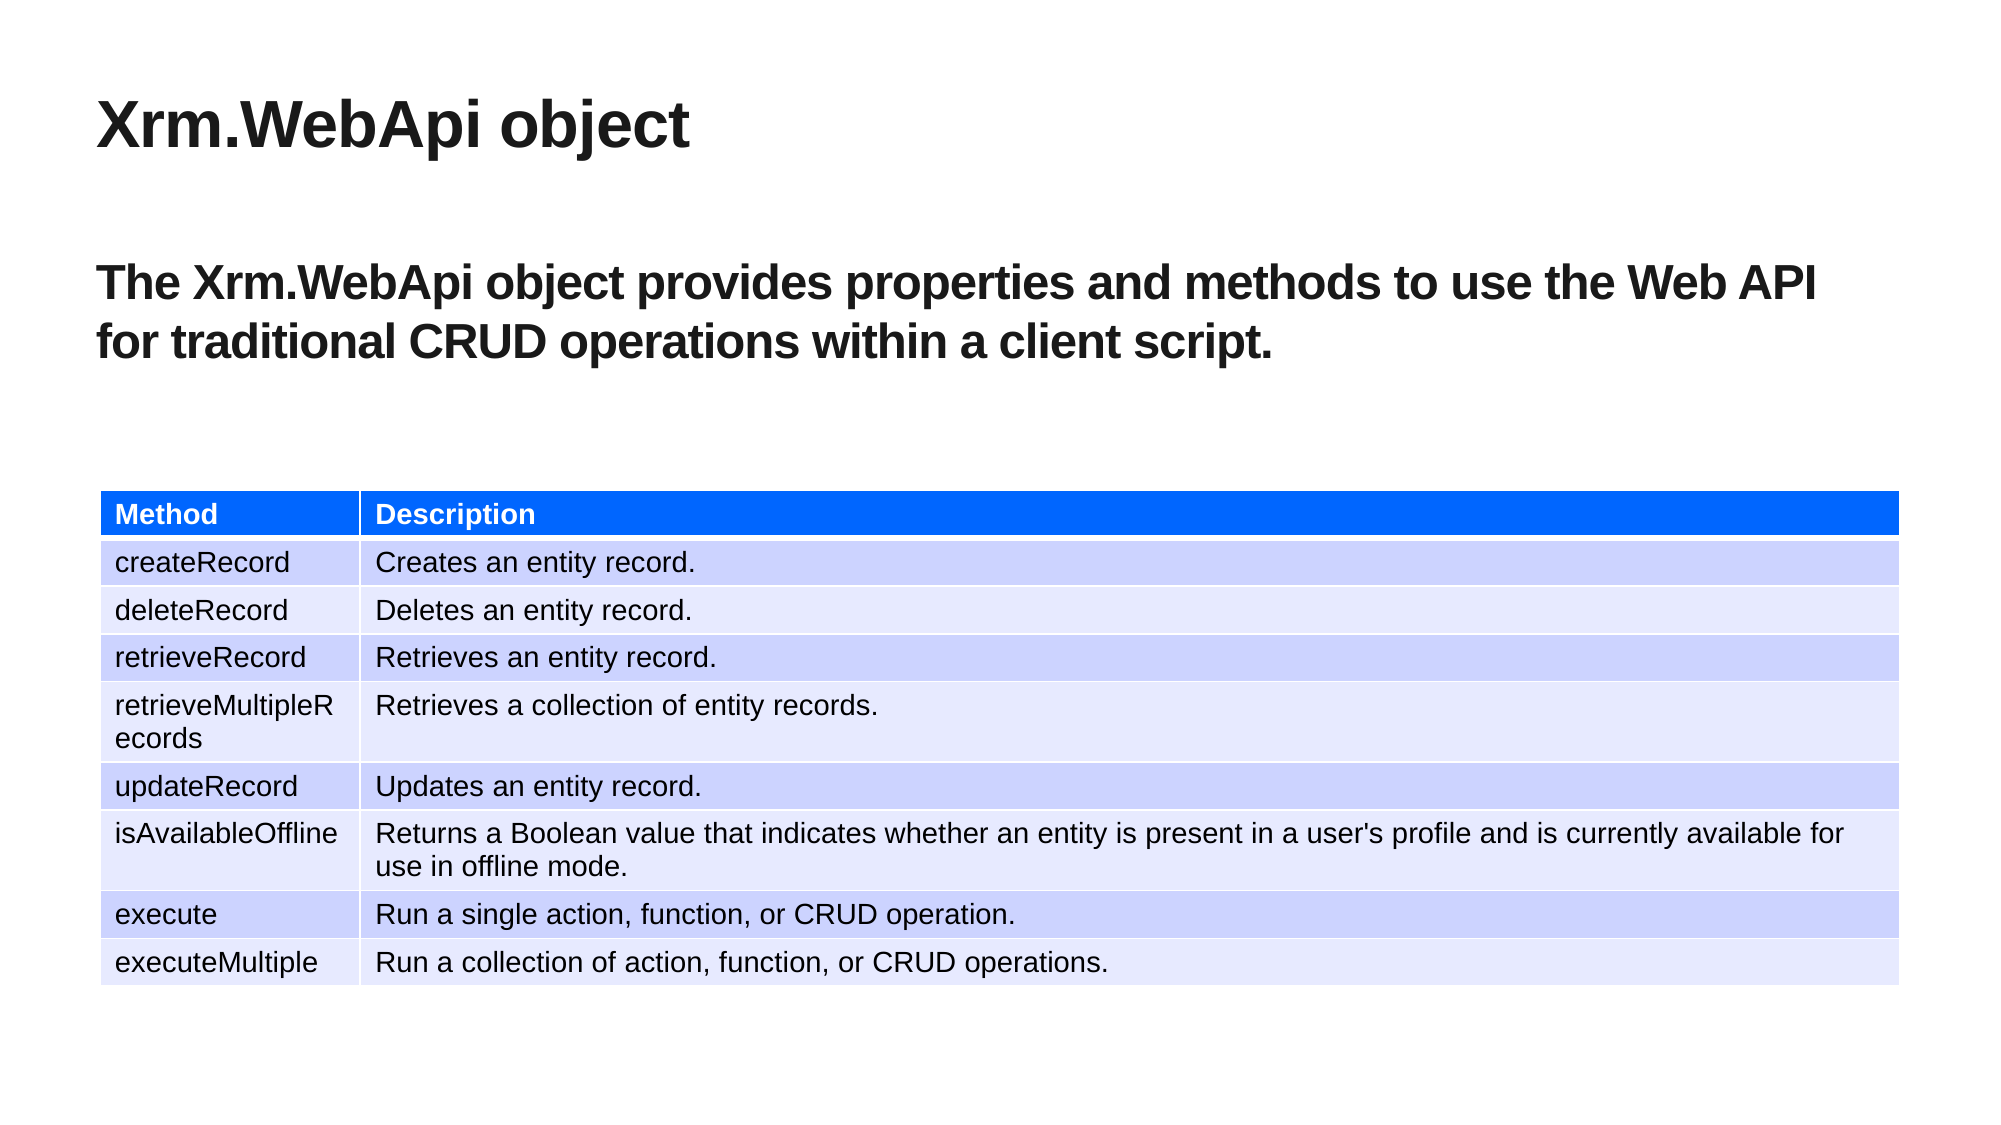

# Xrm.WebApi object
The Xrm.WebApi object provides properties and methods to use the Web API for traditional CRUD operations within a client script.
| Method | Description |
| --- | --- |
| createRecord | Creates an entity record. |
| deleteRecord | Deletes an entity record. |
| retrieveRecord | Retrieves an entity record. |
| retrieveMultipleRecords | Retrieves a collection of entity records. |
| updateRecord | Updates an entity record. |
| isAvailableOffline | Returns a Boolean value that indicates whether an entity is present in a user's profile and is currently available for use in offline mode. |
| execute | Run a single action, function, or CRUD operation. |
| executeMultiple | Run a collection of action, function, or CRUD operations. |